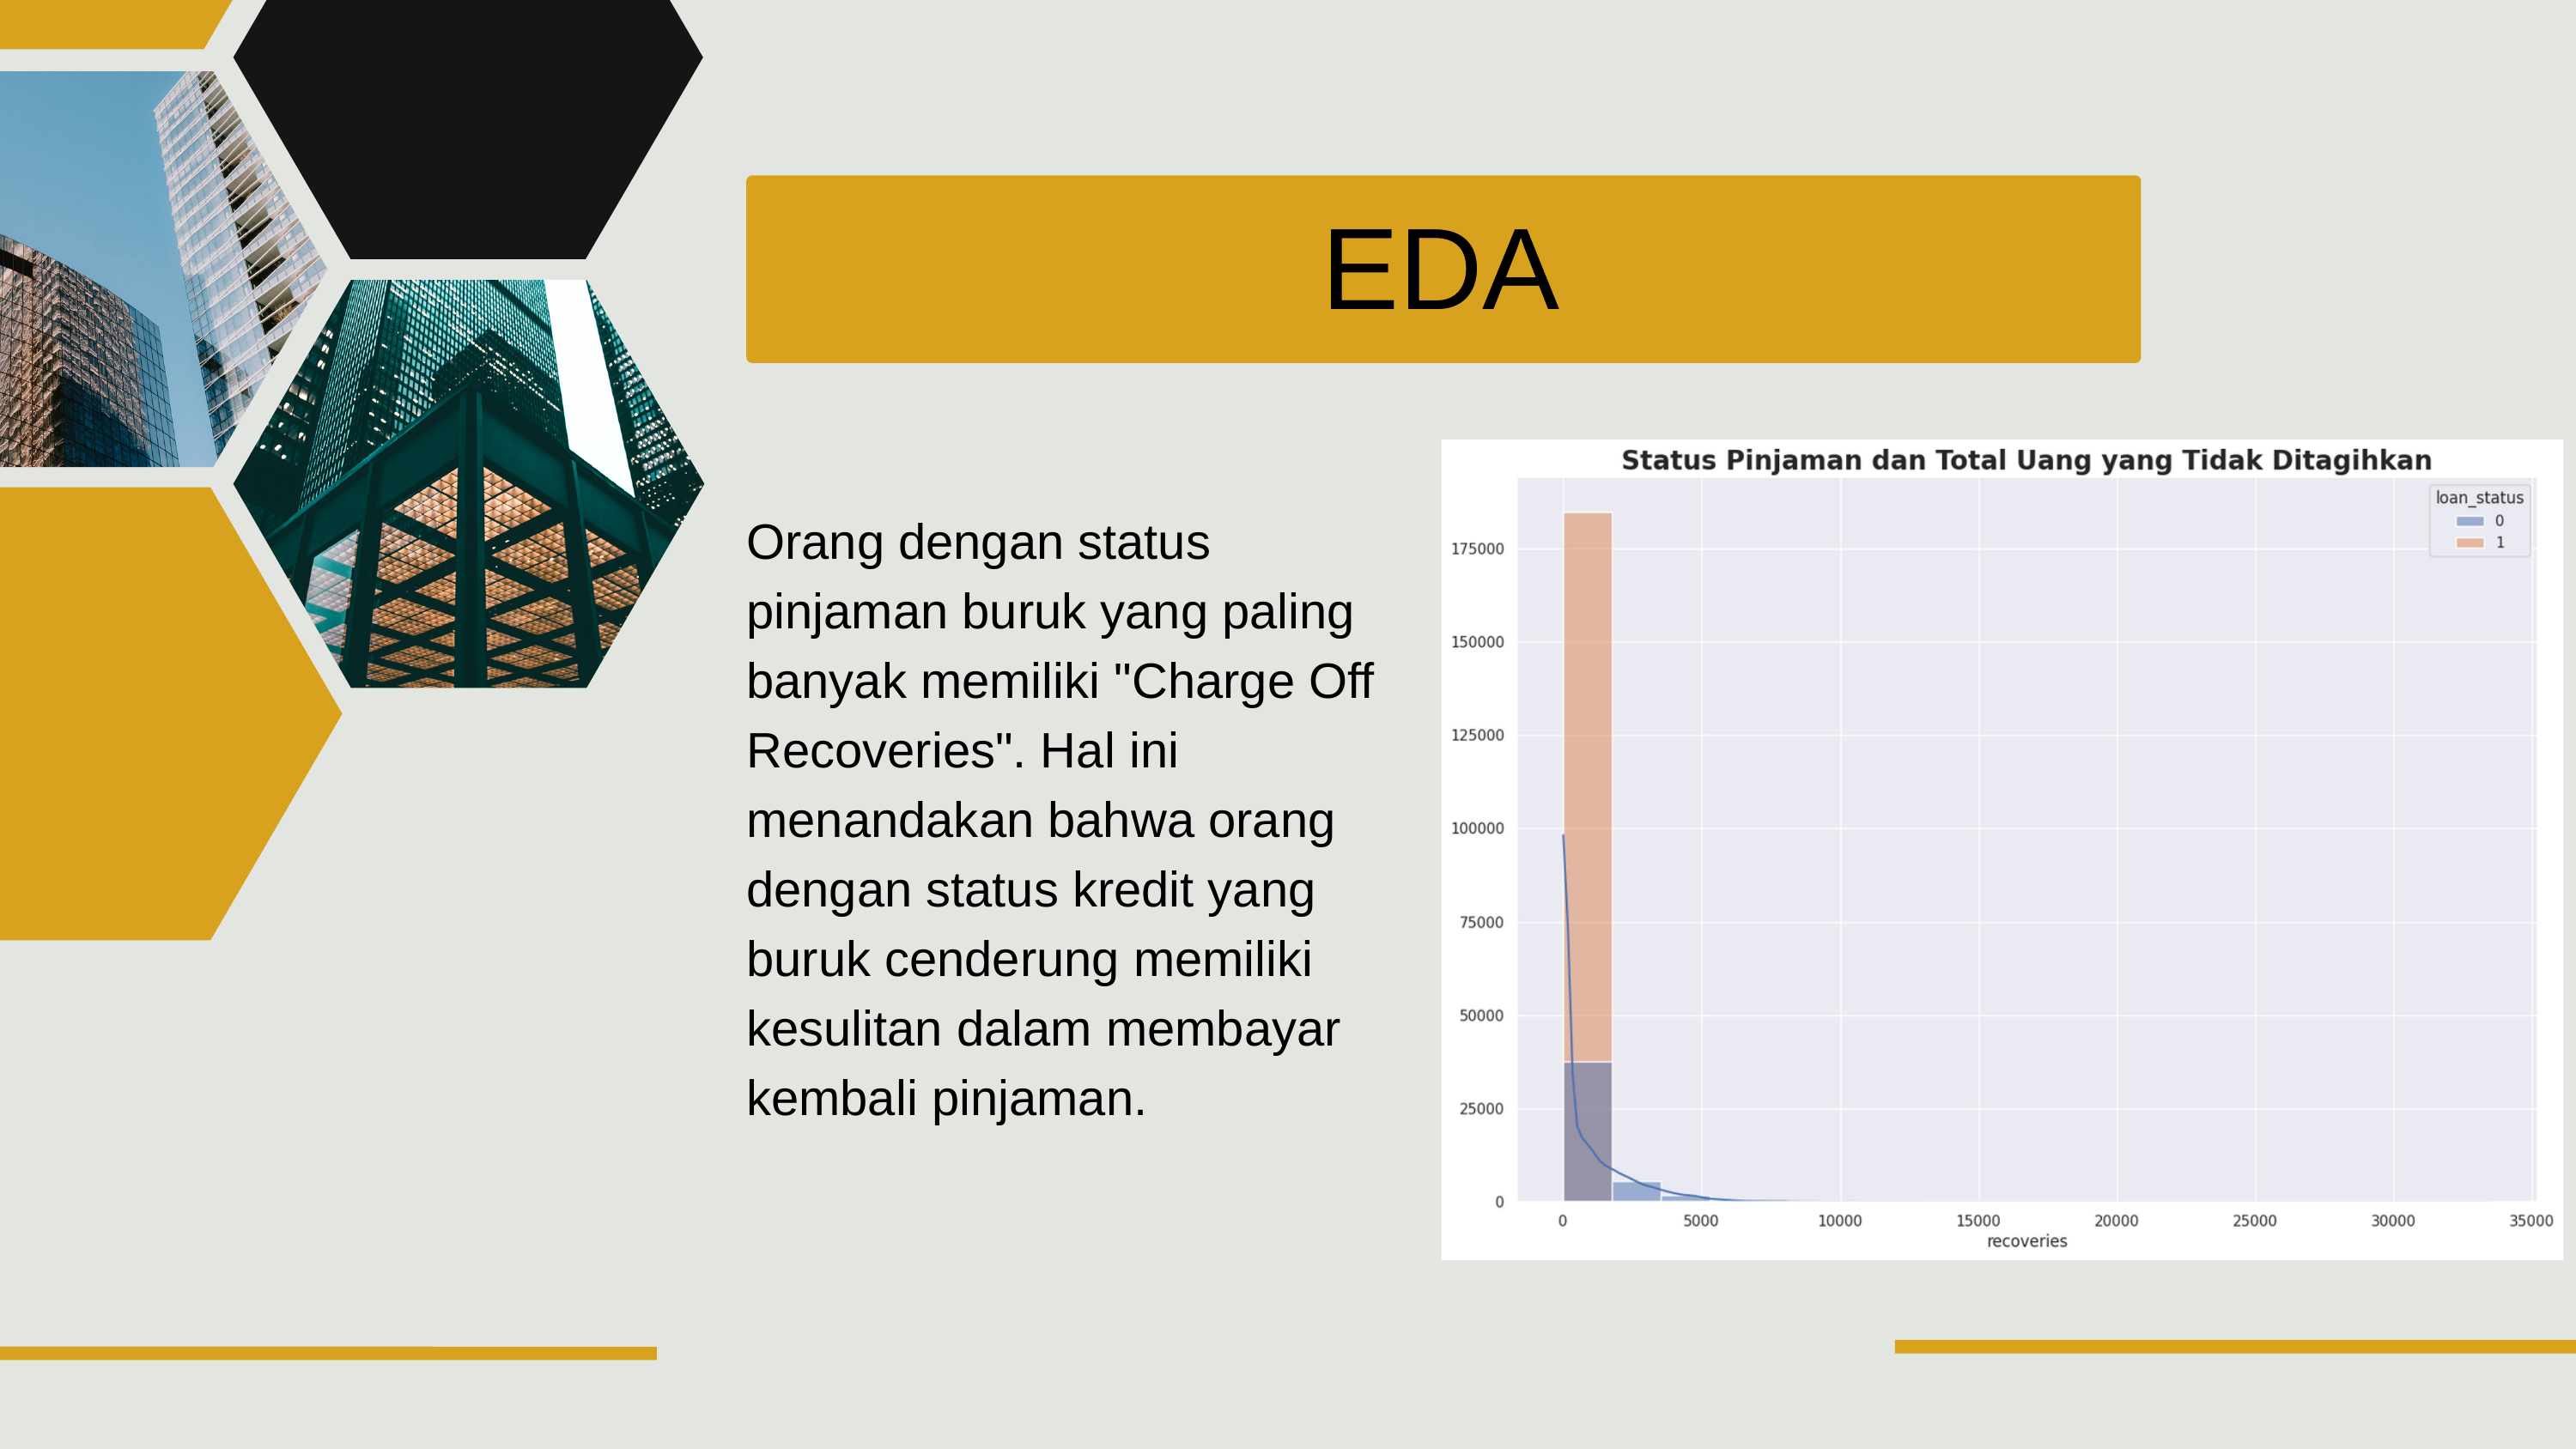

EDA

Orang dengan status pinjaman buruk yang paling banyak memiliki "Charge Off Recoveries". Hal ini menandakan bahwa orang dengan status kredit yang buruk cenderung memiliki kesulitan dalam membayar kembali pinjaman.